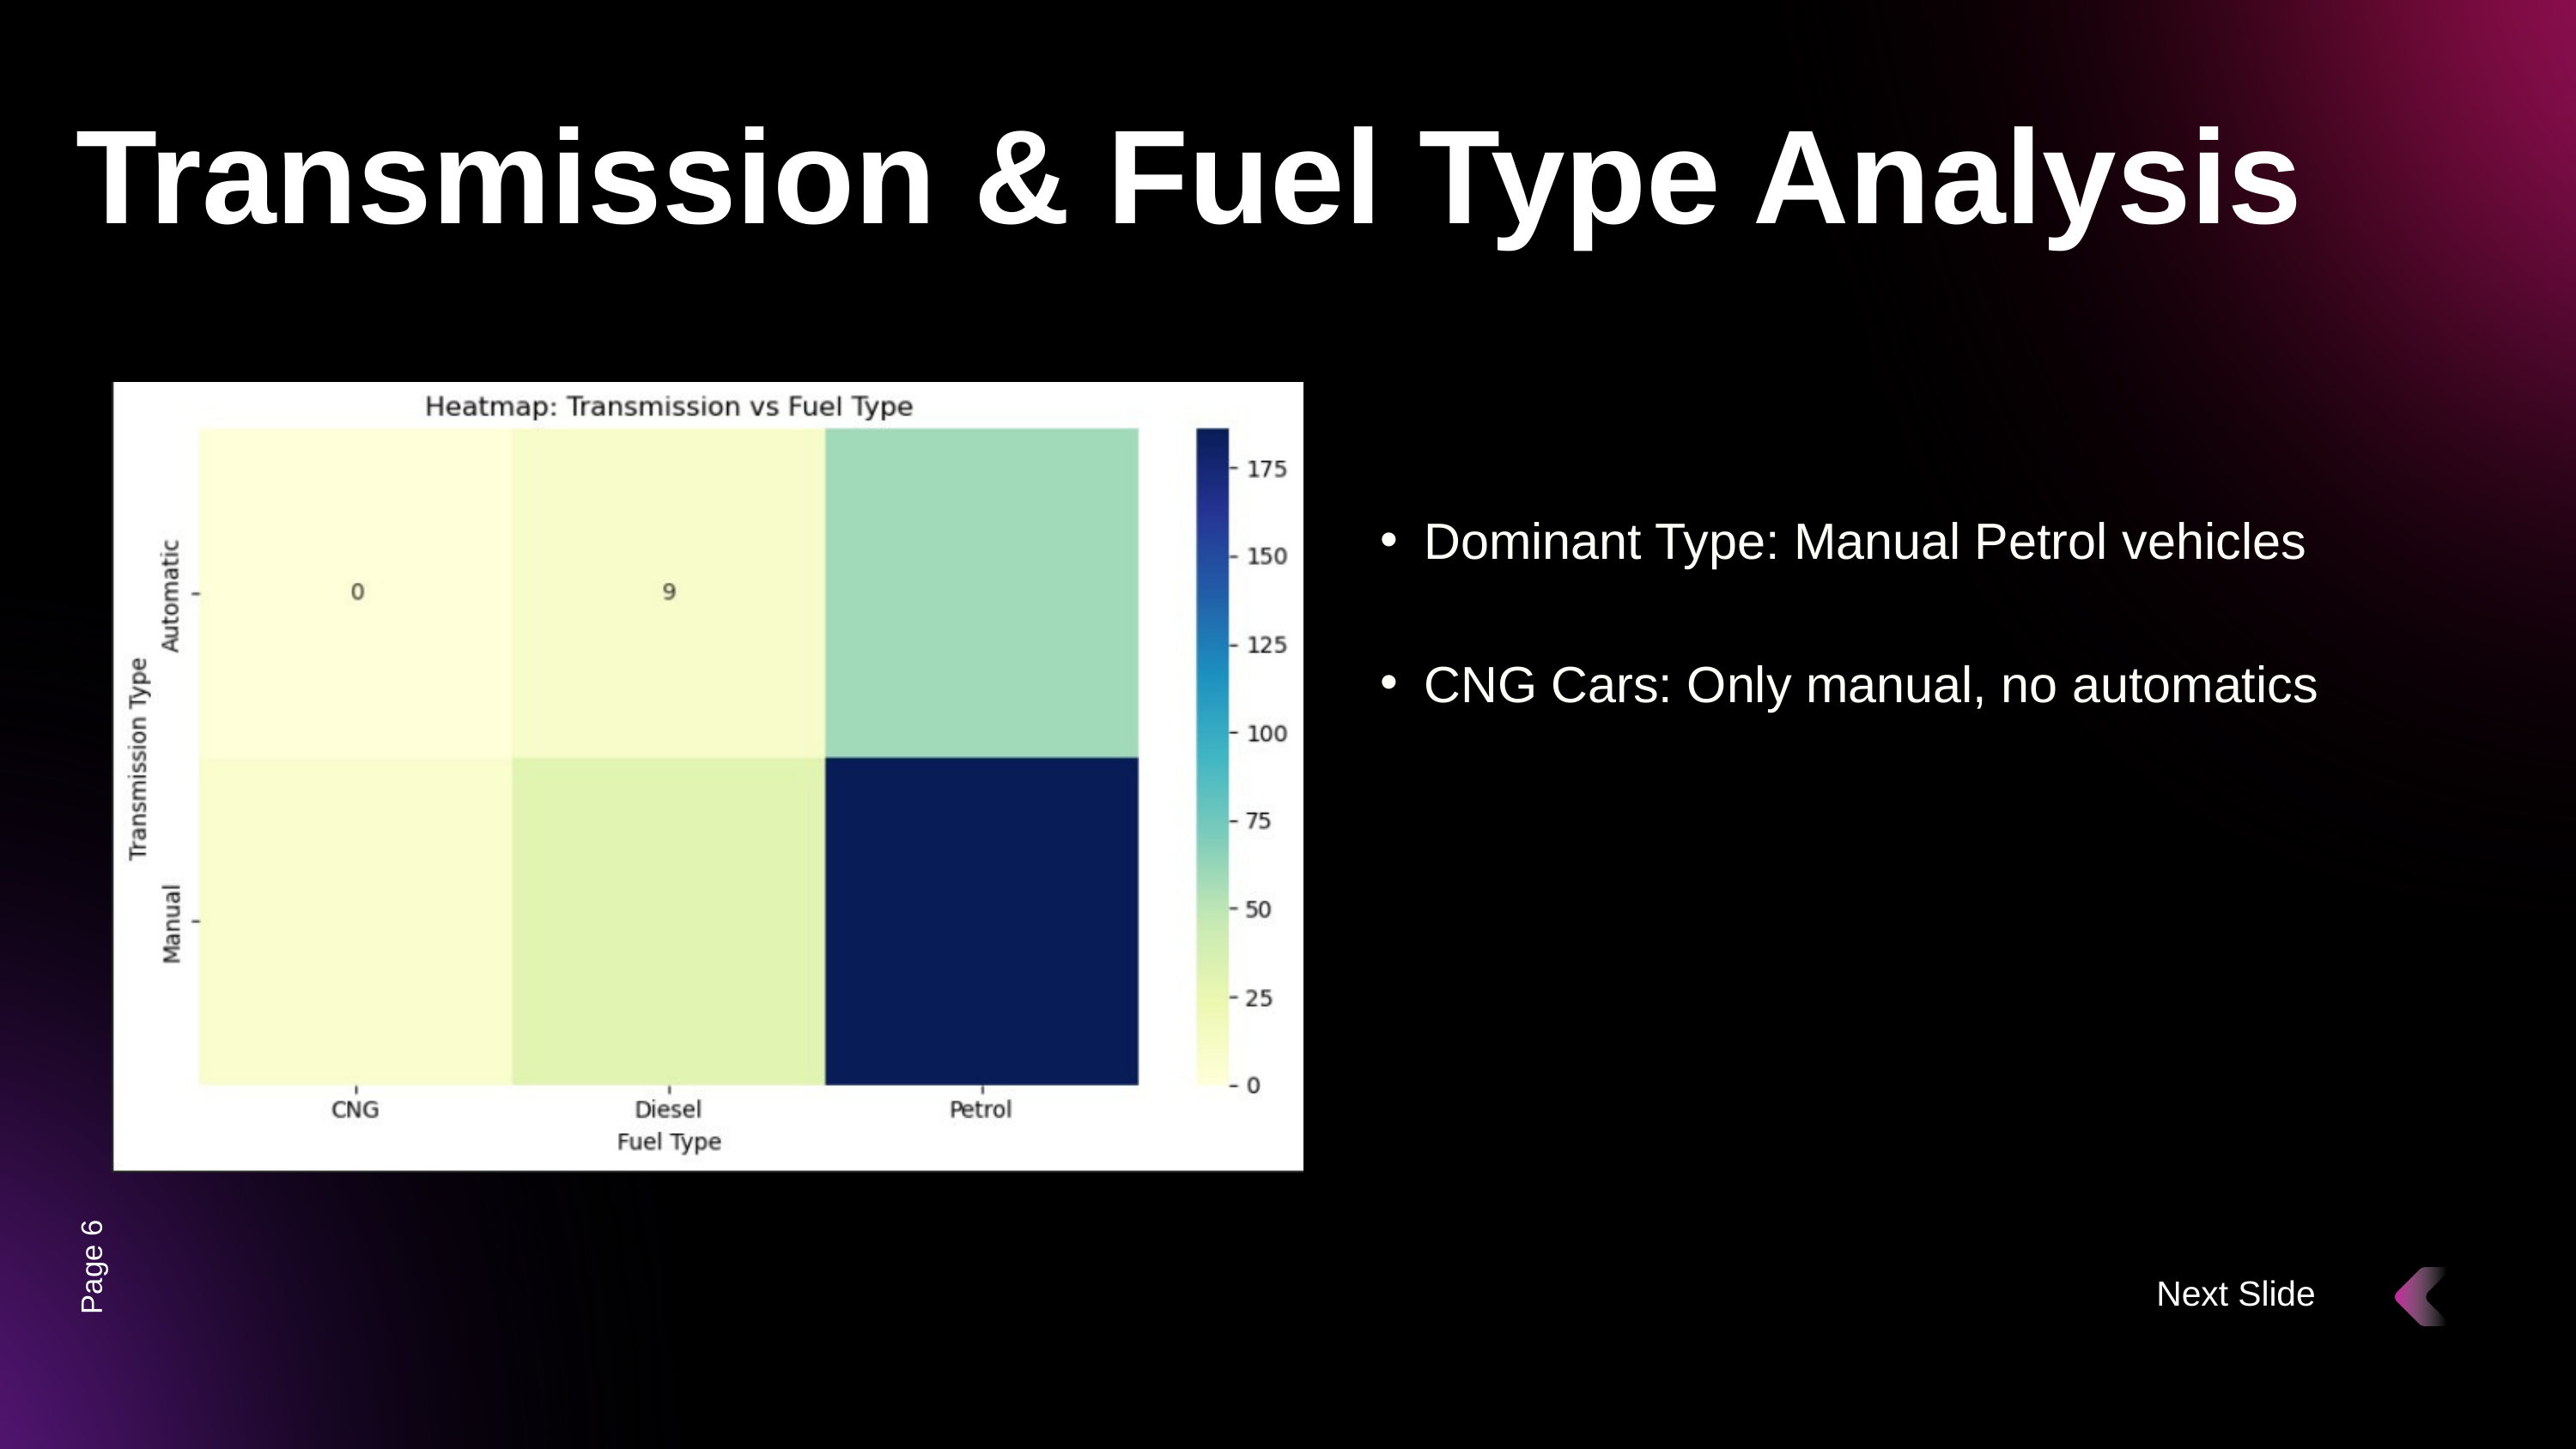

Transmission & Fuel Type Analysis

Dominant Type: Manual Petrol vehicles

CNG Cars: Only manual, no automatics

Page 6

Next Slide